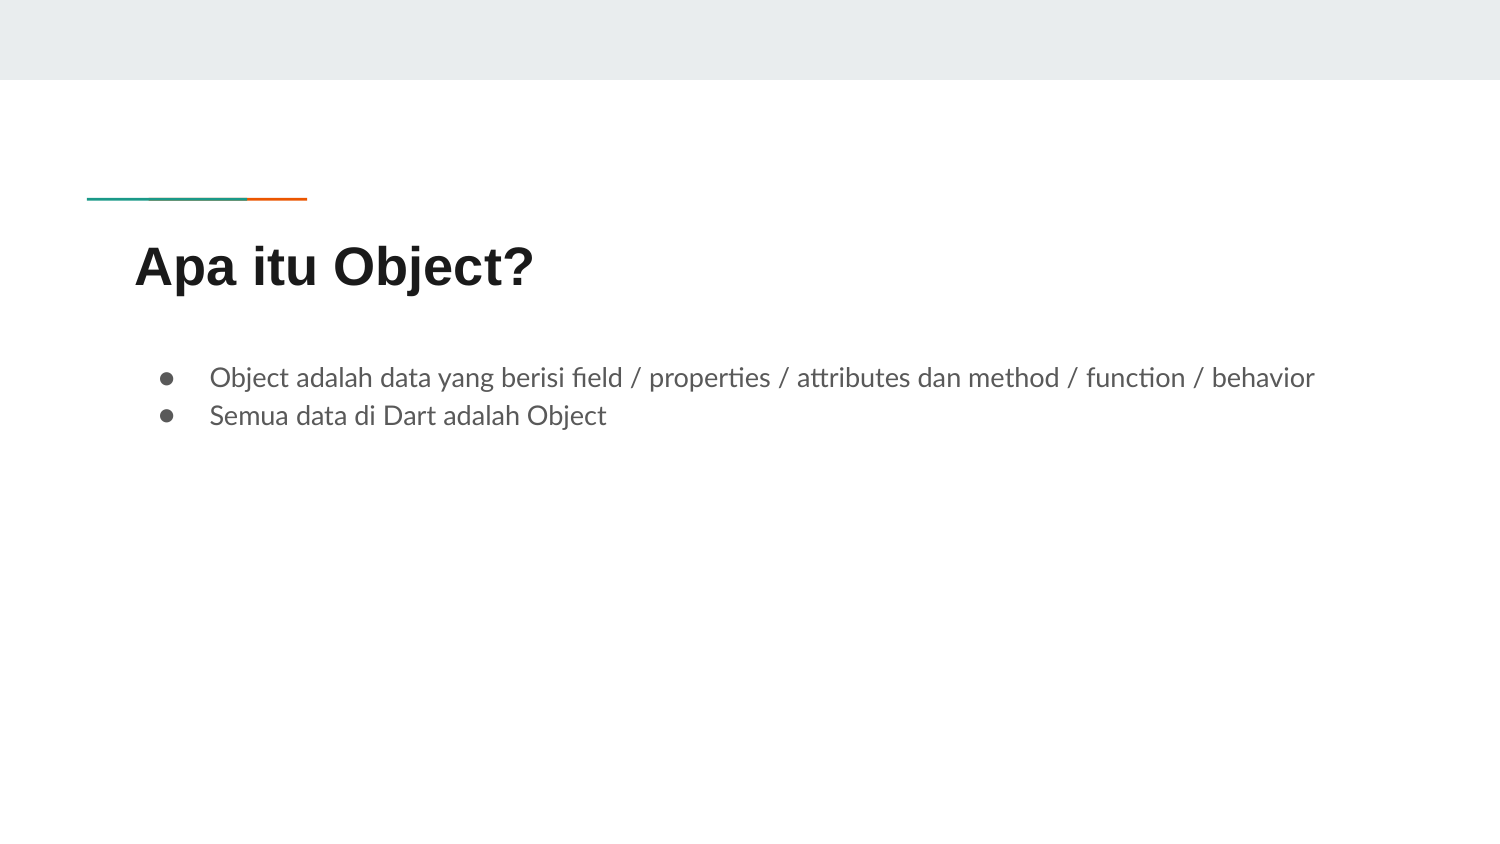

# Apa itu Object?
Object adalah data yang berisi field / properties / attributes dan method / function / behavior
Semua data di Dart adalah Object